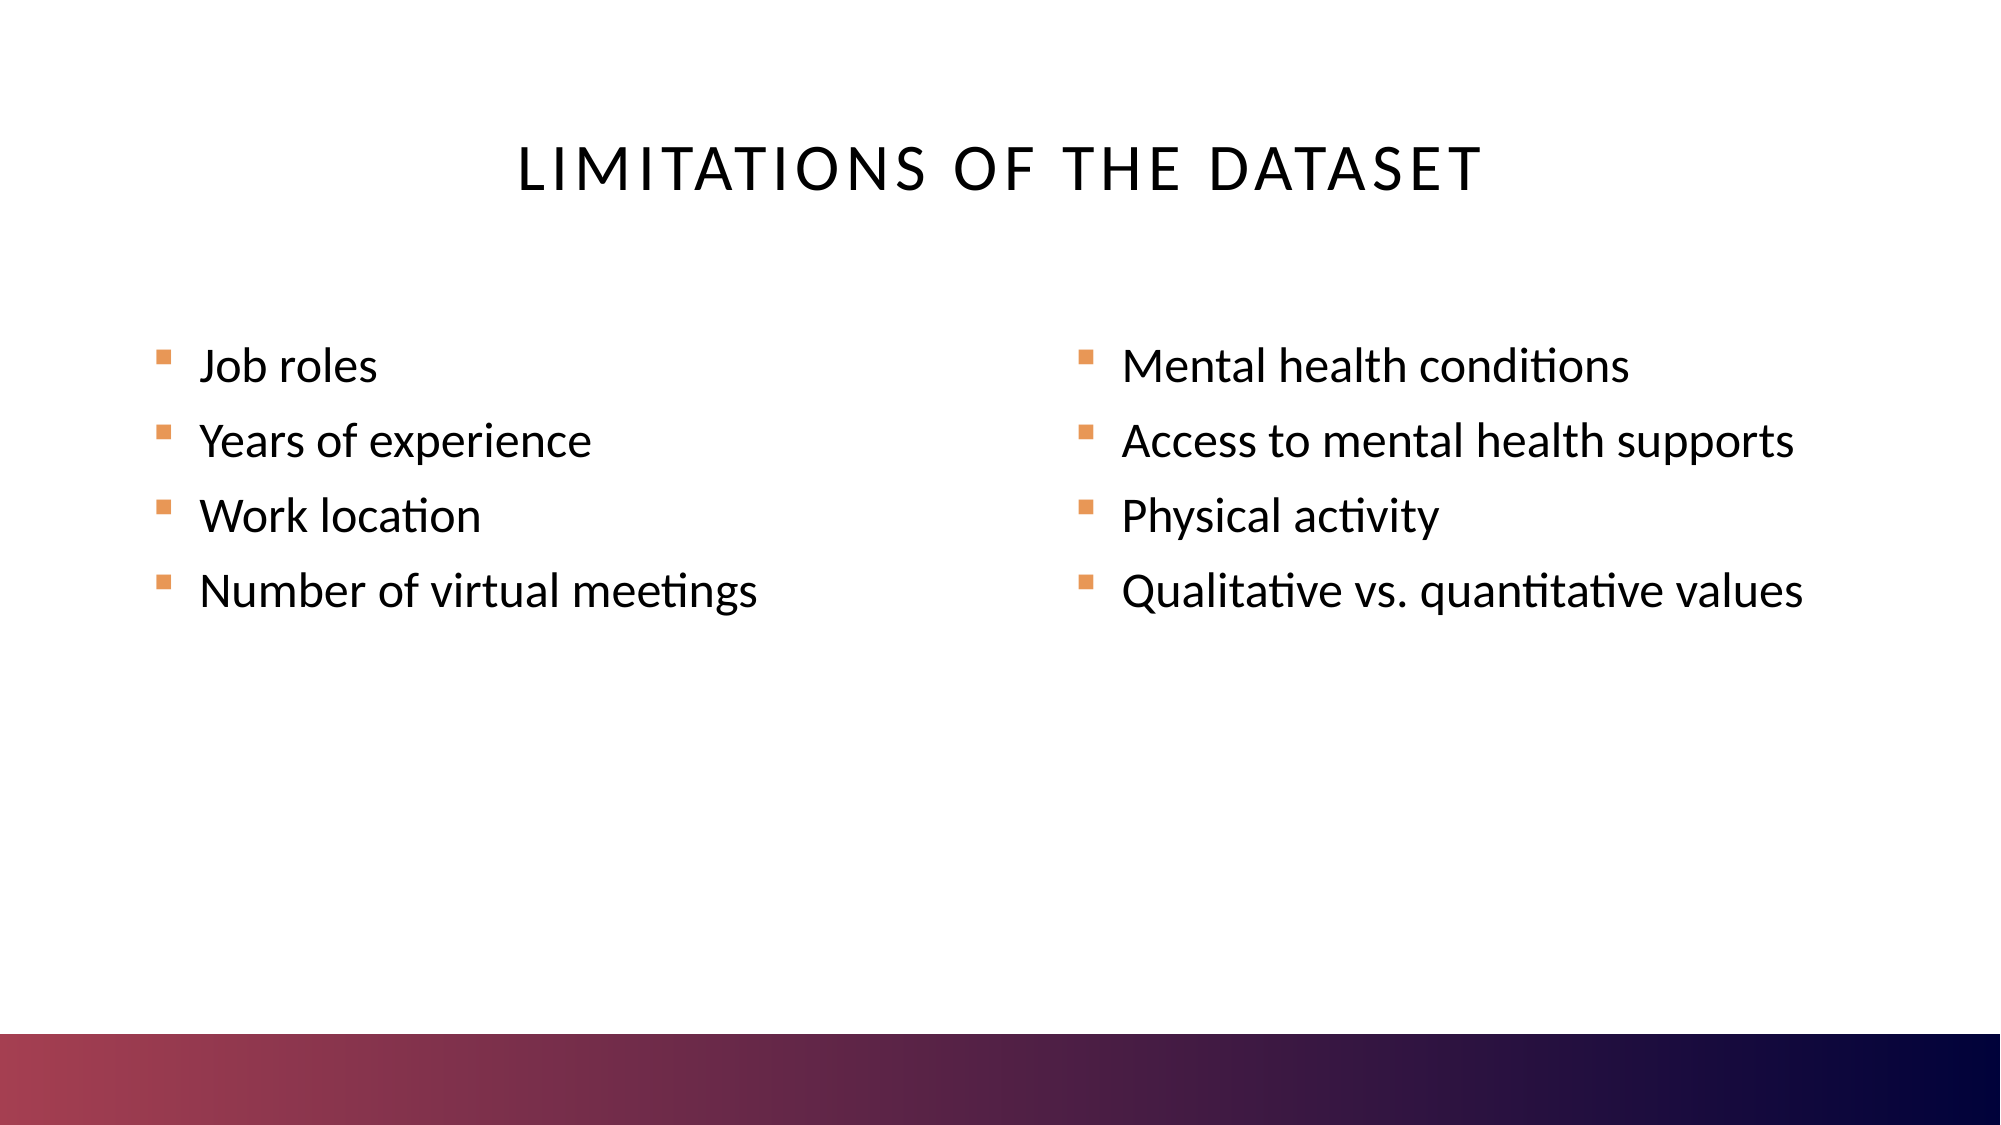

# Limitations of the Dataset
Mental health conditions
Access to mental health supports
Physical activity
Qualitative vs. quantitative values
Job roles
Years of experience
Work location
Number of virtual meetings